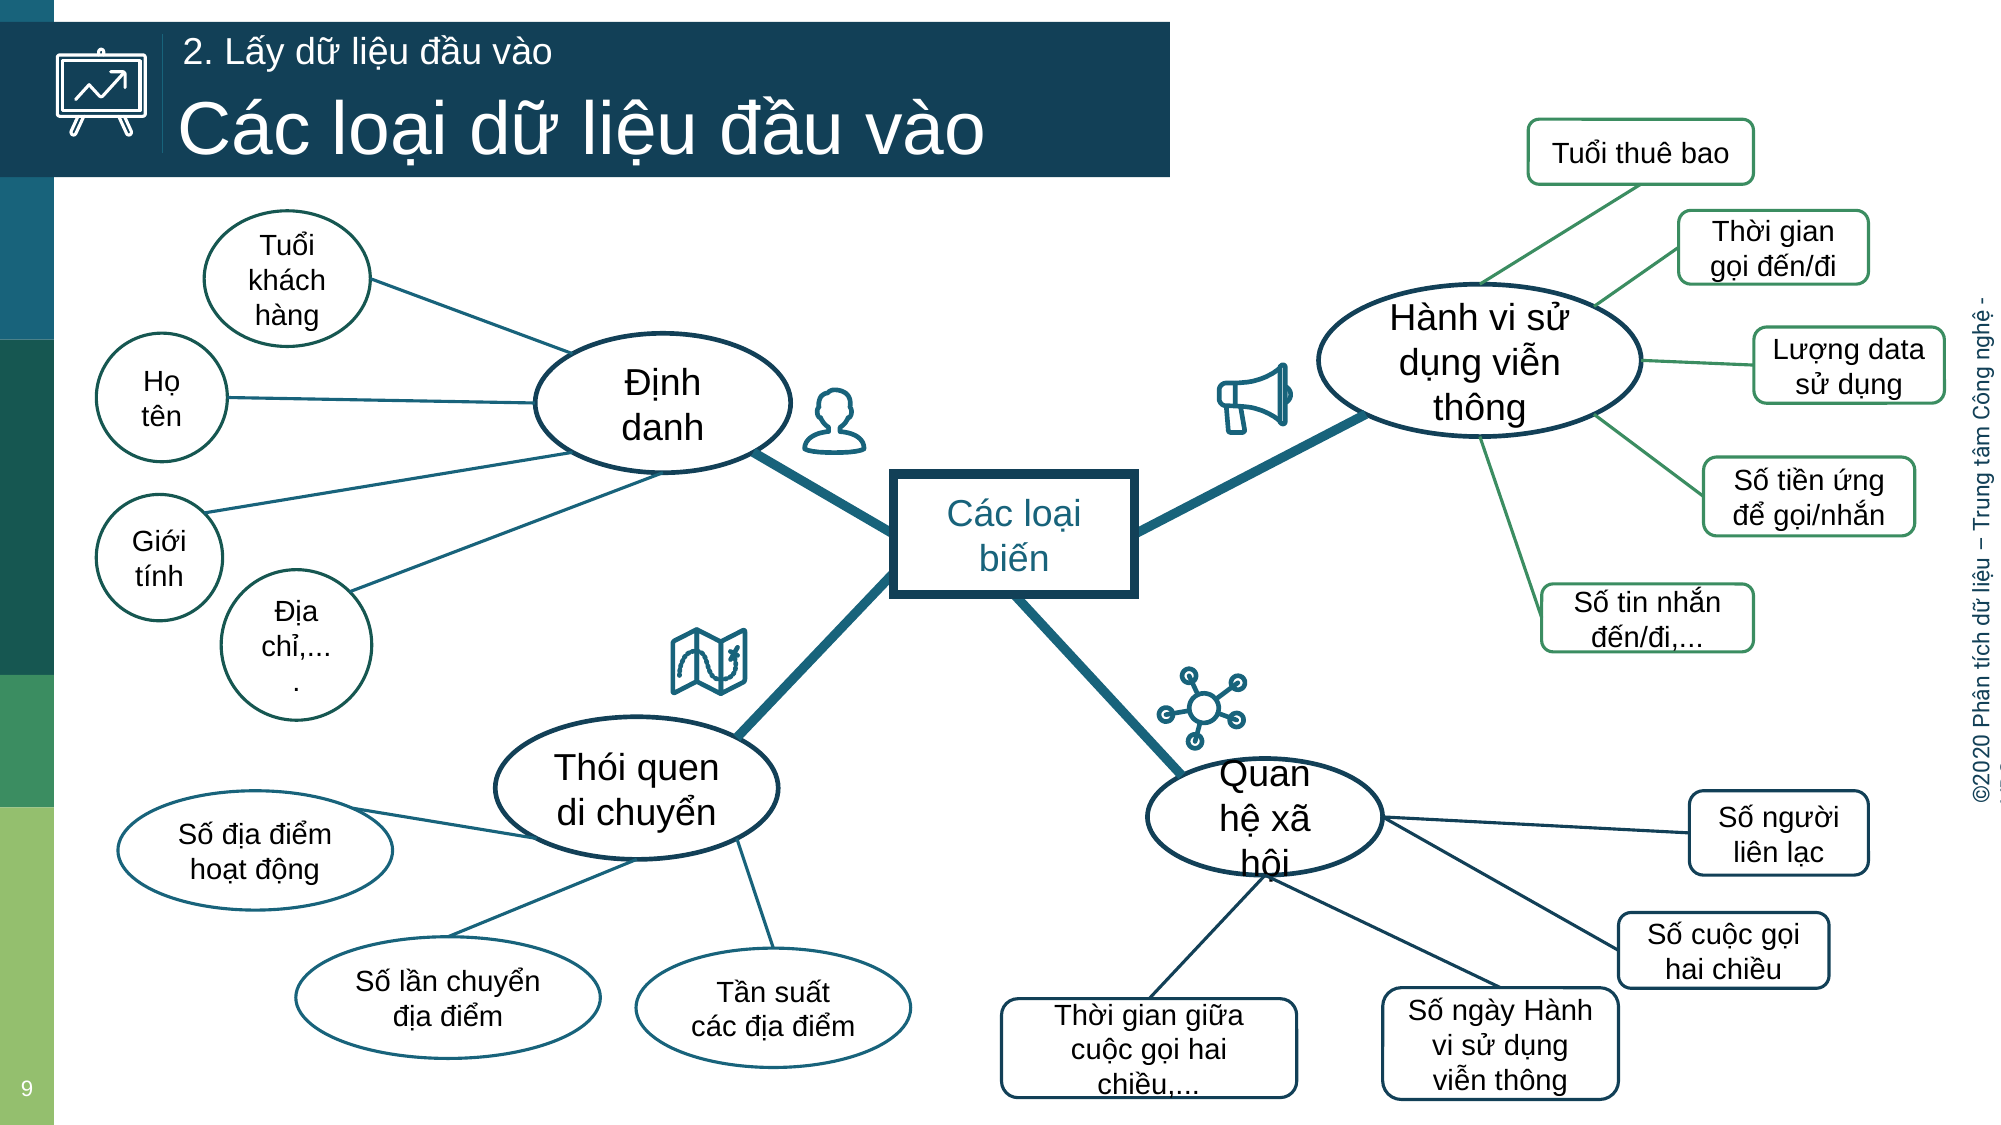

# 2. Lấy dữ liệu đầu vào

Các loại dữ liệu đầu vào
Tuổi thuê bao
Thời gian gọi đến/đi
Tuổi khách hàng
Hành vi sử dụng viễn thông
Lượng data sử dụng
Họ tên
Định danh

Số tiền ứng để gọi/nhắn
Các loại biến
Giới tính
Địa chỉ,....
Số tin nhắn đến/đi,...

Thói quen di chuyển
Quan hệ xã hội
Số người liên lạc
Số địa điểm hoạt động
Số cuộc gọi hai chiều
Số lần chuyển địa điểm
Tần suất các địa điểm
Số ngày Hành vi sử dụng viễn thông
Thời gian giữa cuộc gọi hai chiều,...
9